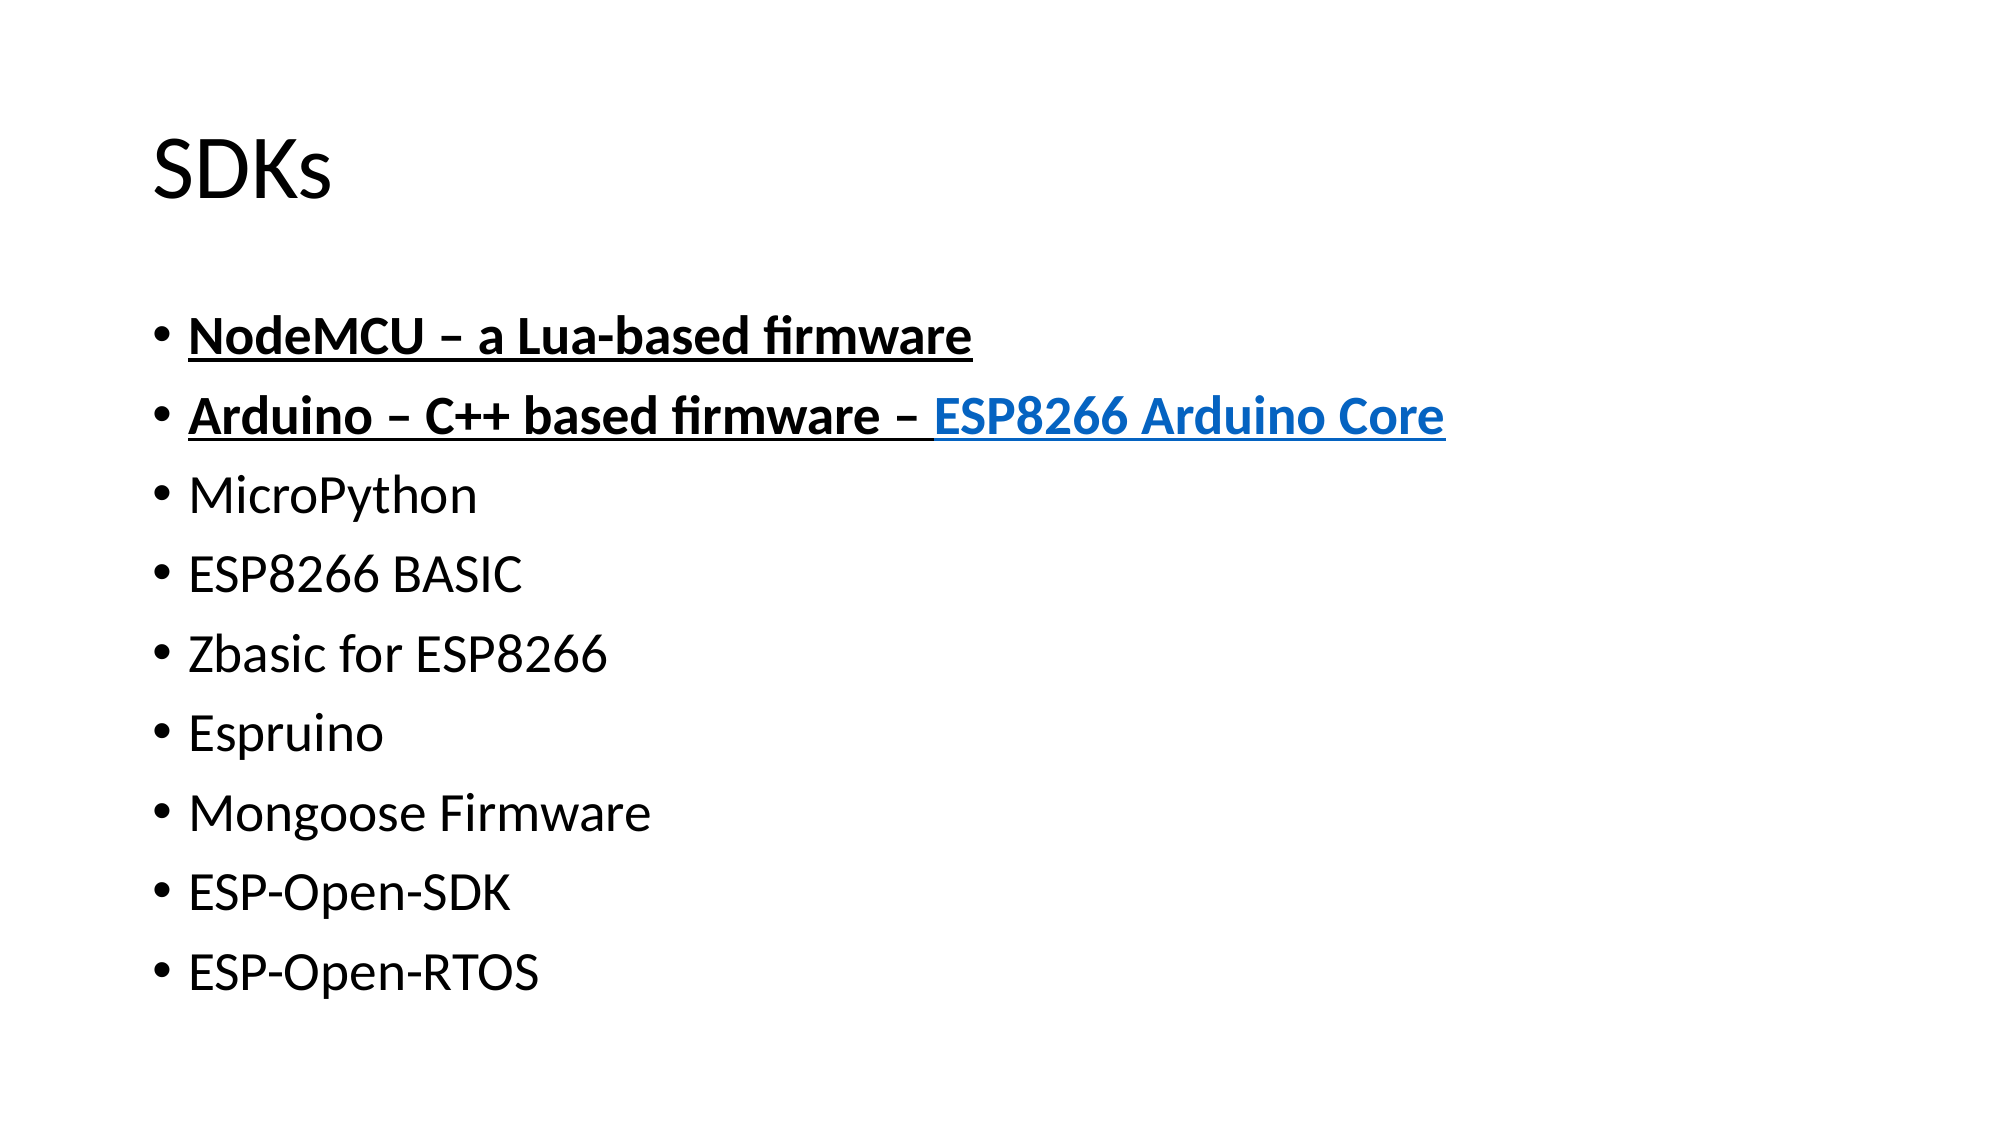

# SDKs
NodeMCU – a Lua-based firmware
Arduino – C++ based firmware – ESP8266 Arduino Core
MicroPython
ESP8266 BASIC
Zbasic for ESP8266
Espruino
Mongoose Firmware
ESP-Open-SDK
ESP-Open-RTOS